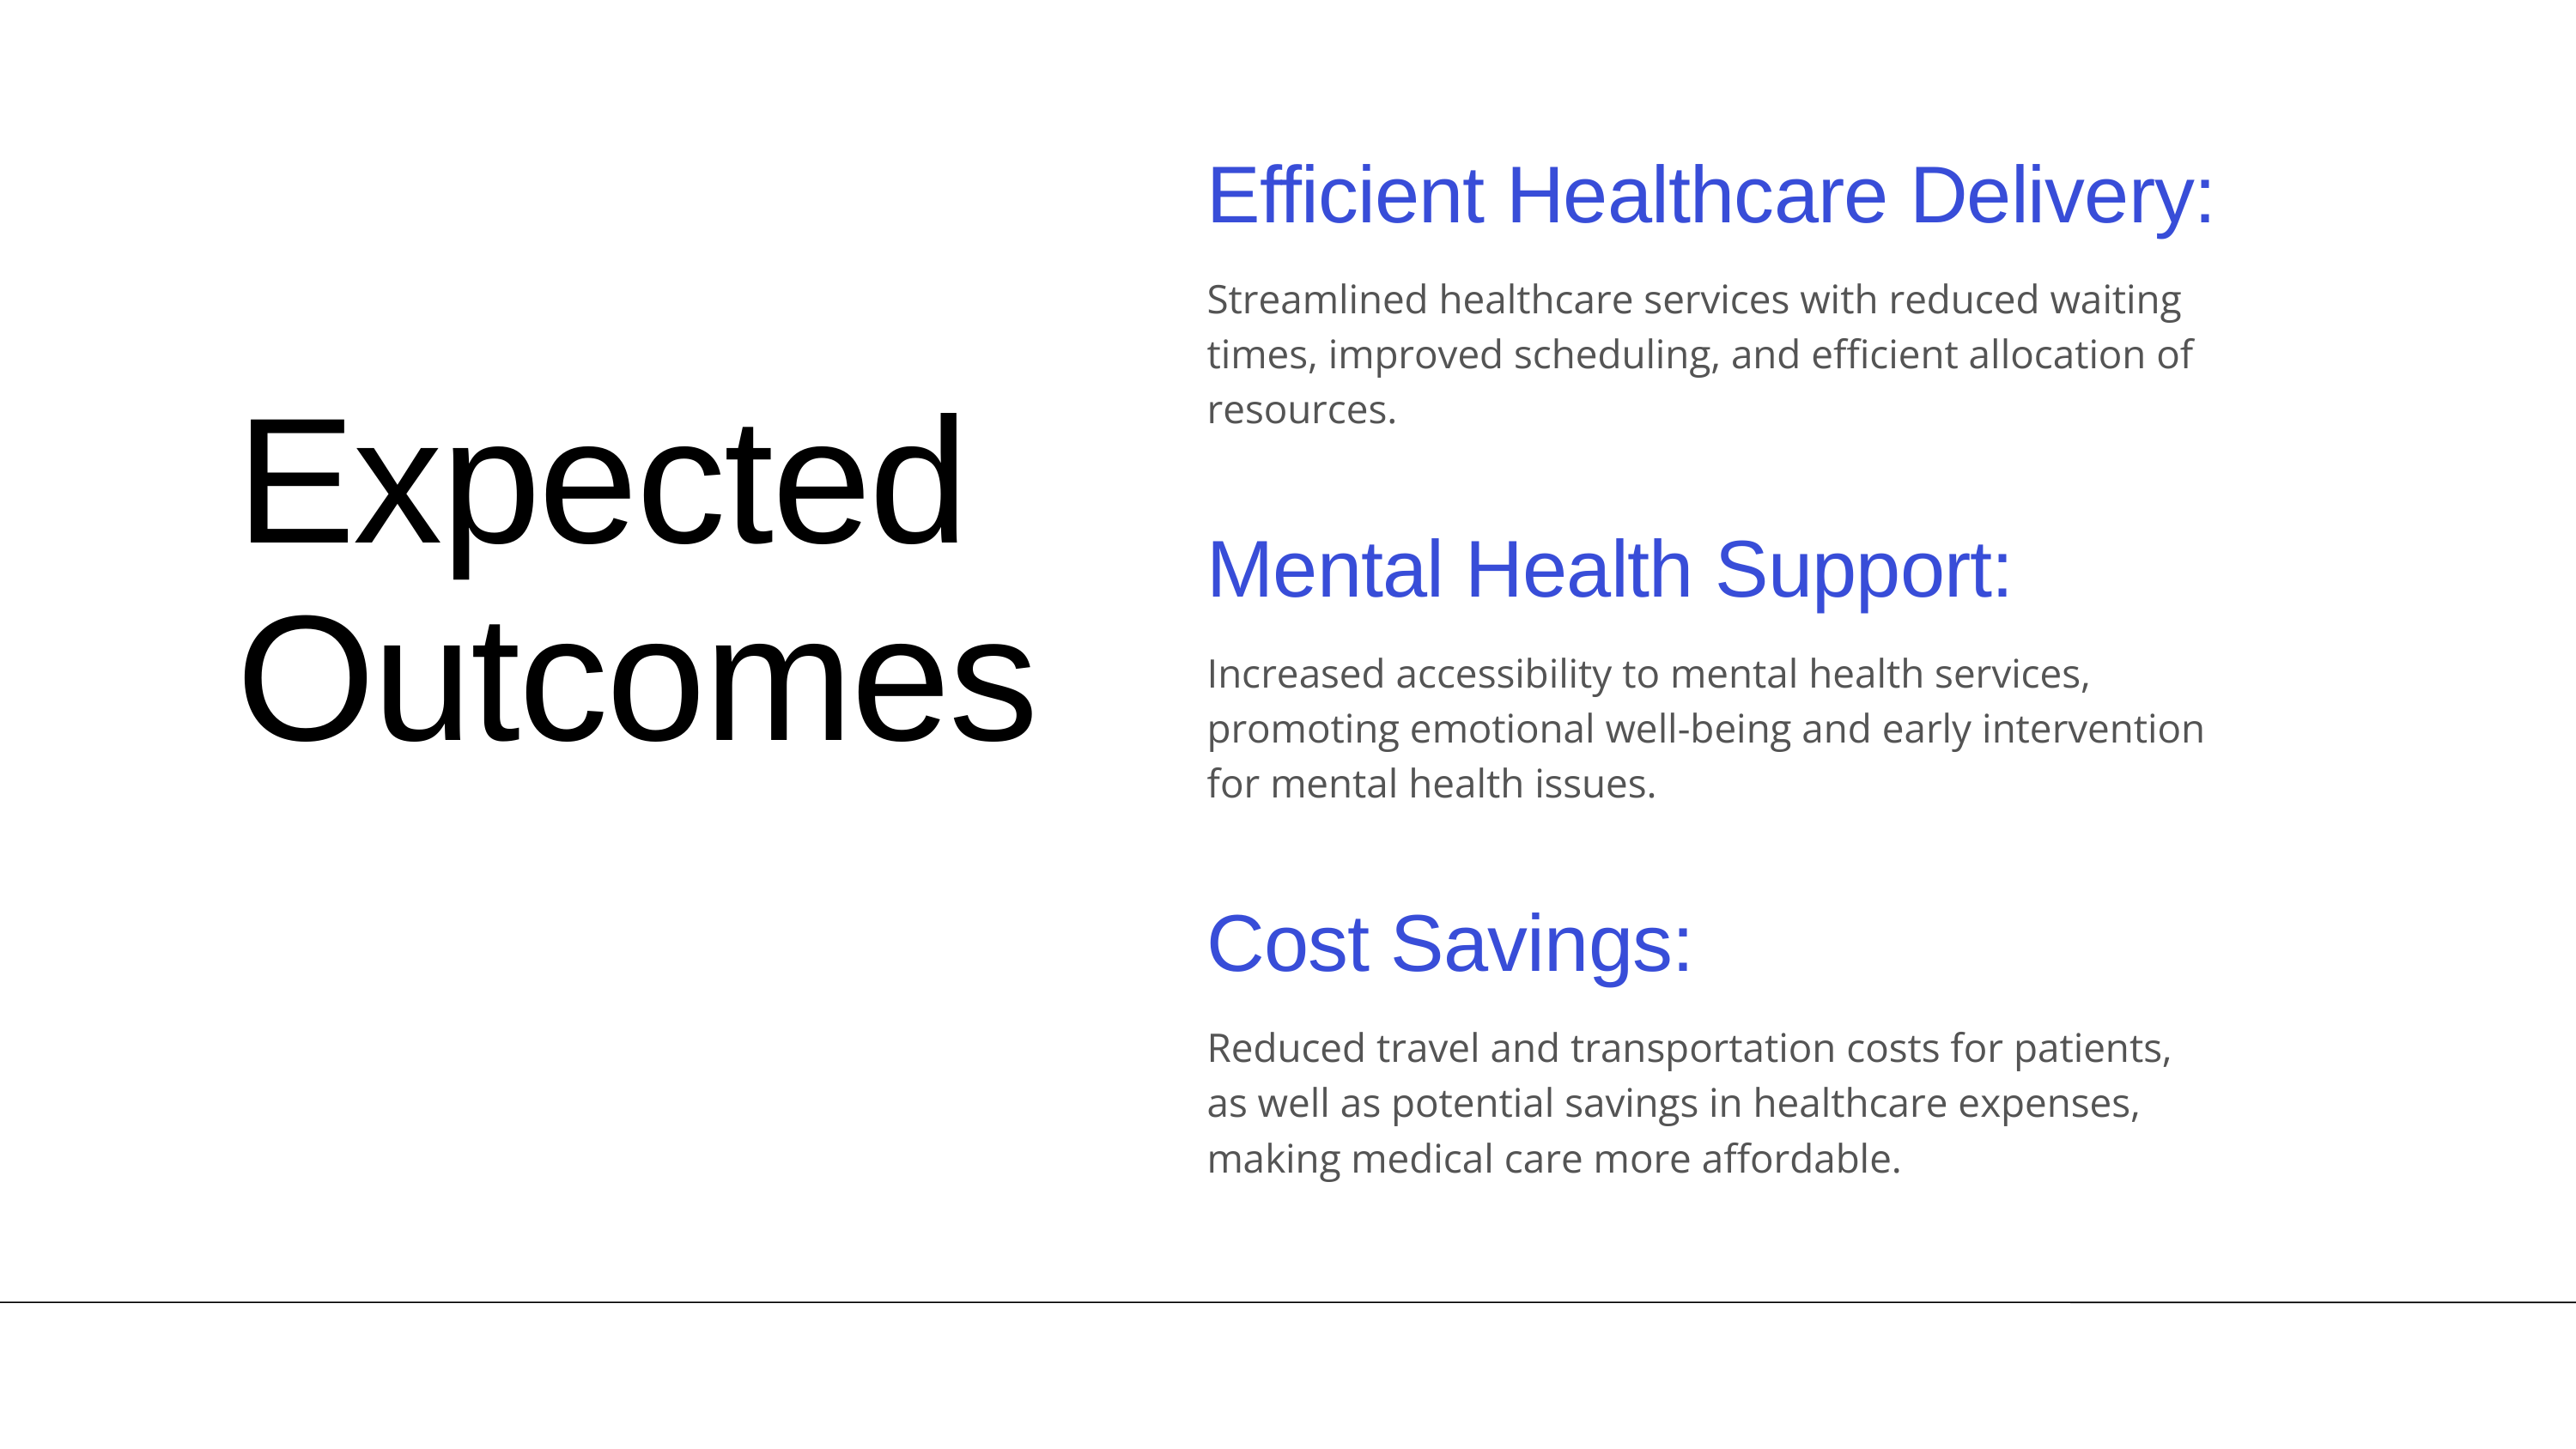

Efficient Healthcare Delivery:
Streamlined healthcare services with reduced waiting times, improved scheduling, and efficient allocation of resources.
Expected Outcomes
Mental Health Support:
Increased accessibility to mental health services, promoting emotional well-being and early intervention for mental health issues.
Cost Savings:
Reduced travel and transportation costs for patients, as well as potential savings in healthcare expenses, making medical care more affordable.